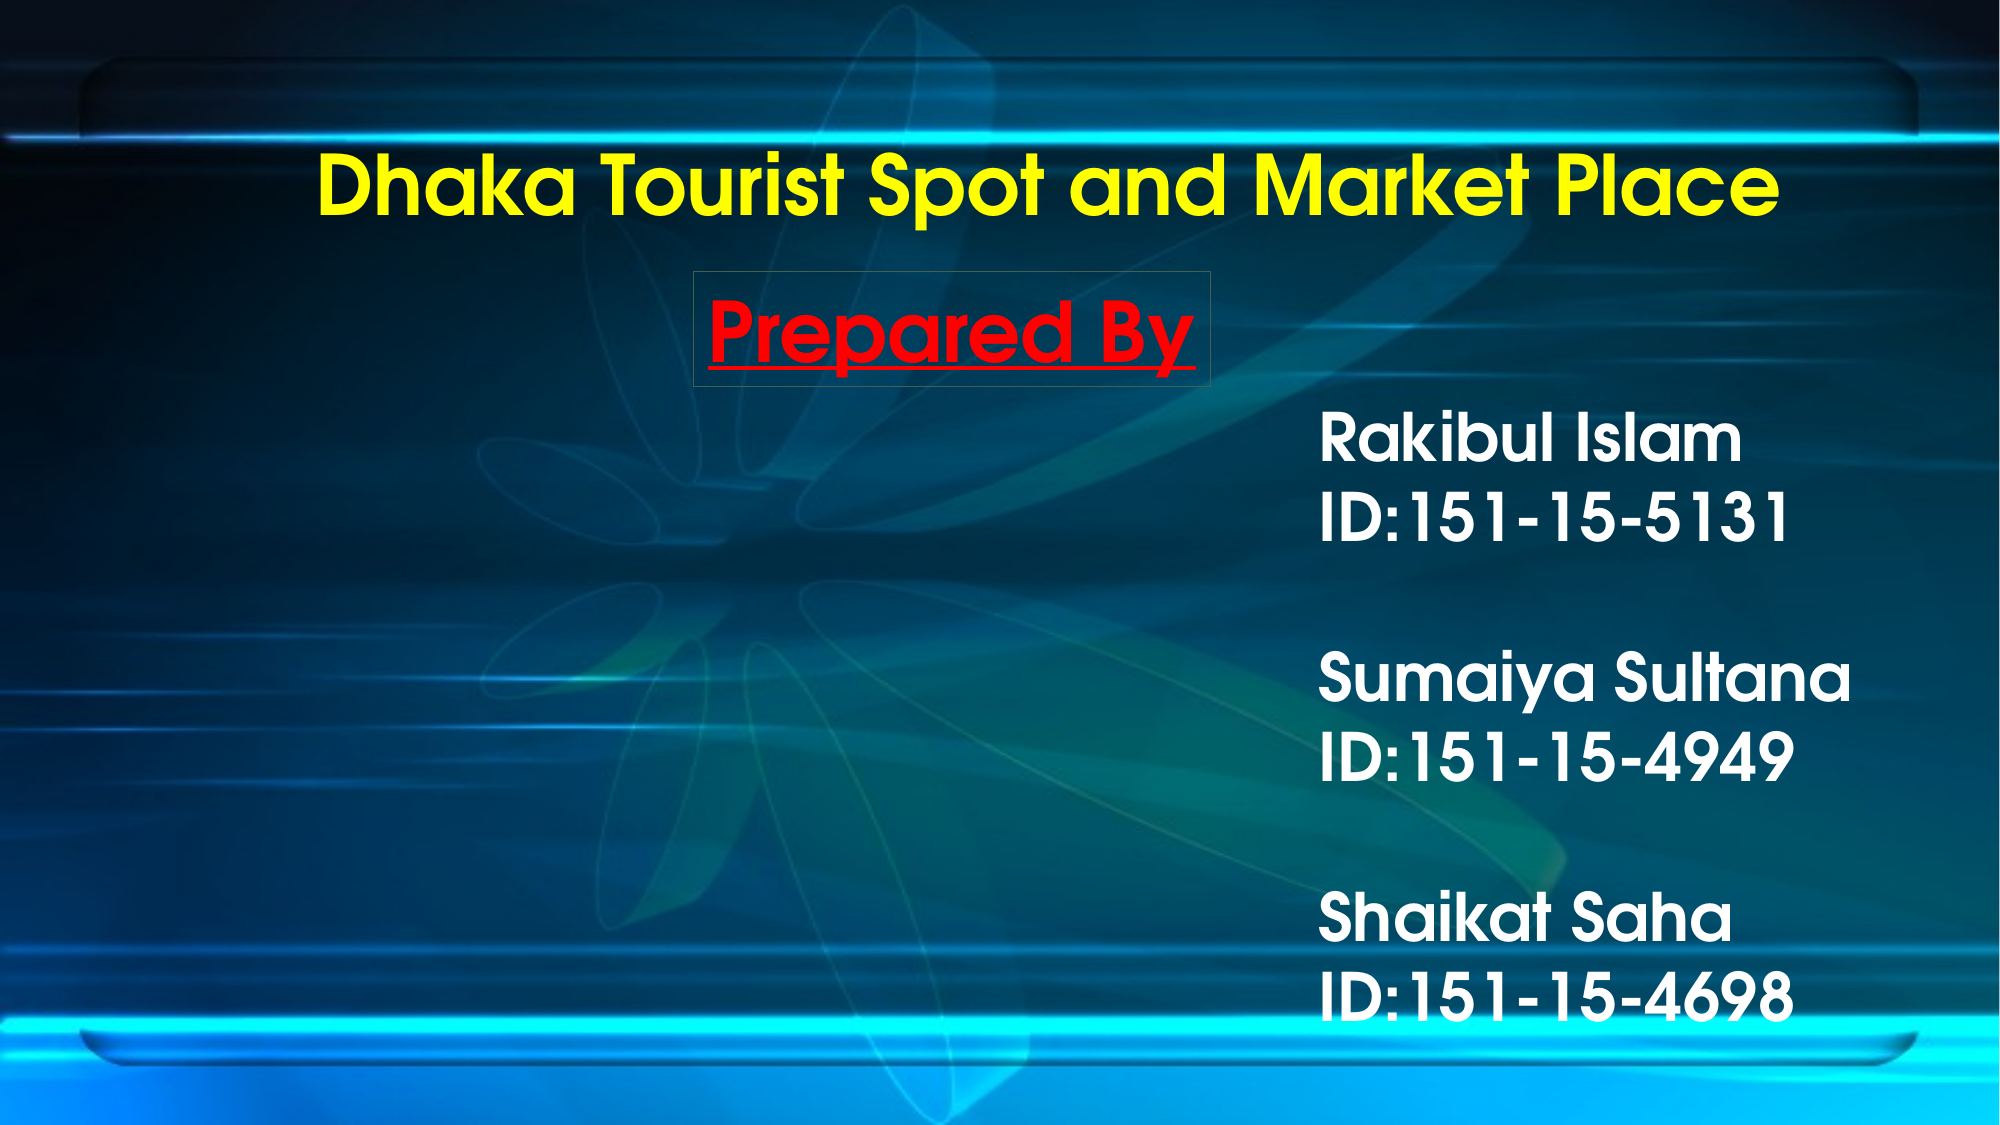

Dhaka Tourist Spot and Market Place
Prepared By
Rakibul Islam
ID:151-15-5131

Sumaiya Sultana
ID:151-15-4949

Shaikat Saha
ID:151-15-4698